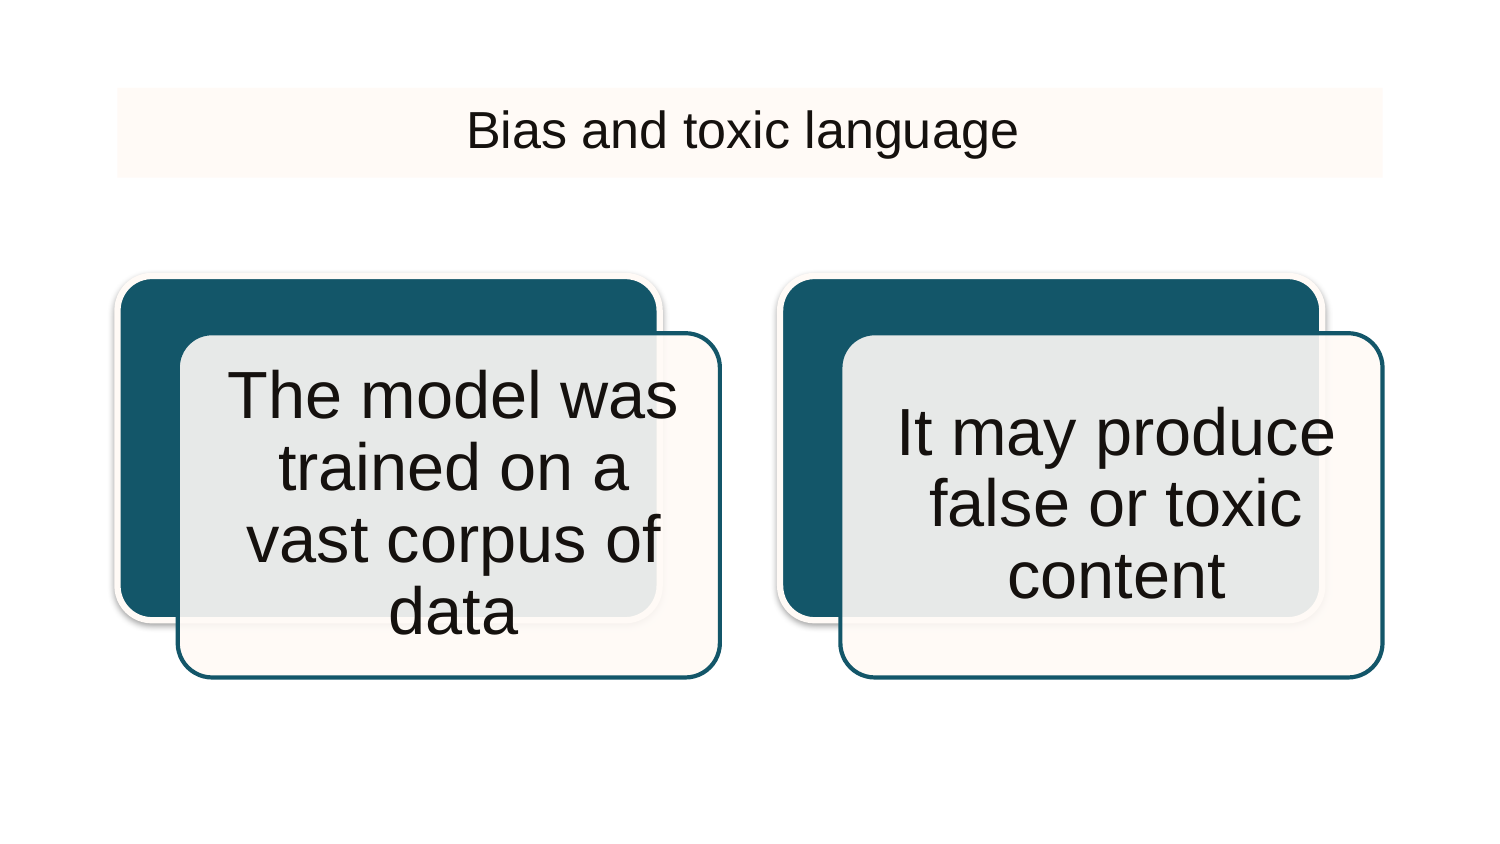

# Bias and toxic language
The model was trained on a vast corpus of data
It may produce false or toxic content